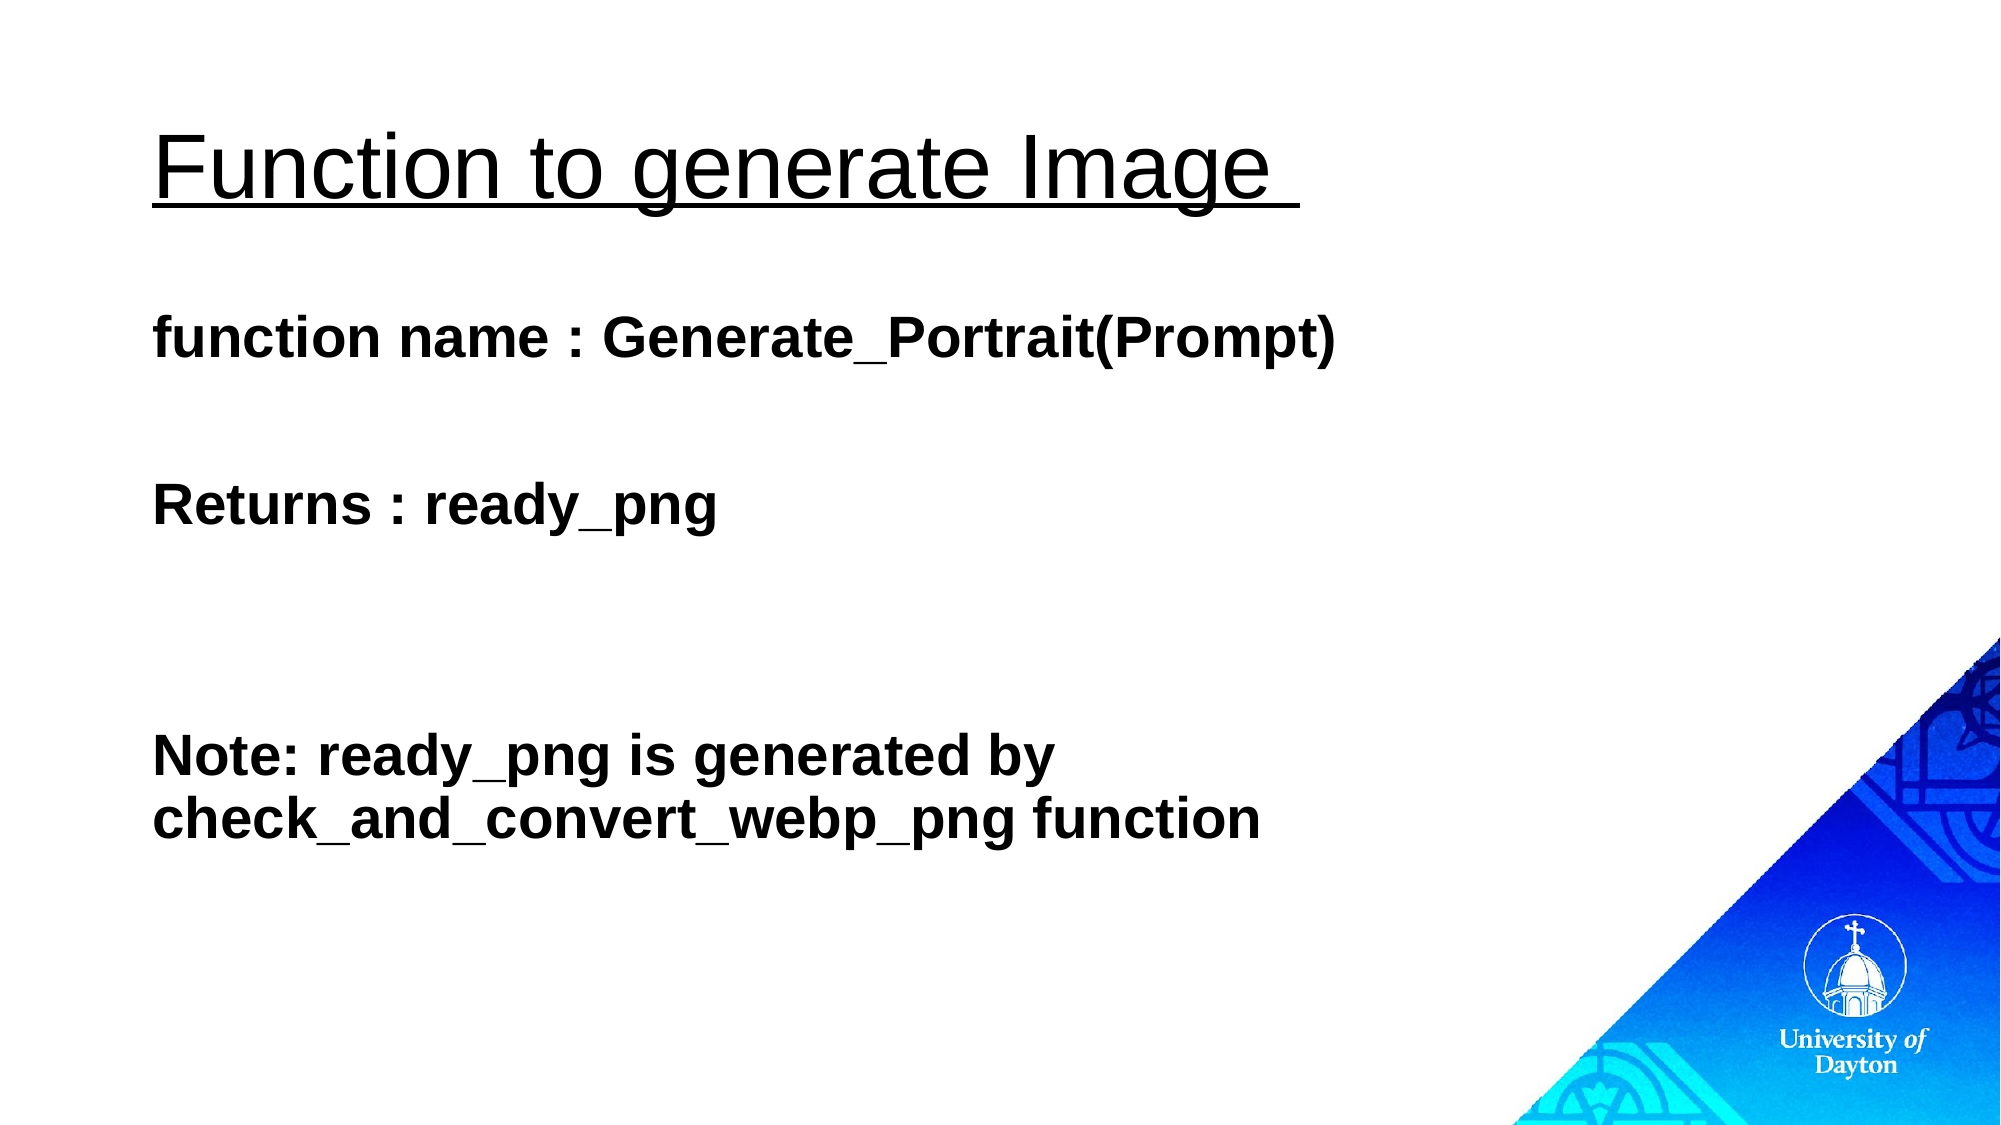

# Function to generate Image
function name : Generate_Portrait(Prompt)

Returns : ready_png

Note: ready_png is generated by check_and_convert_webp_png function